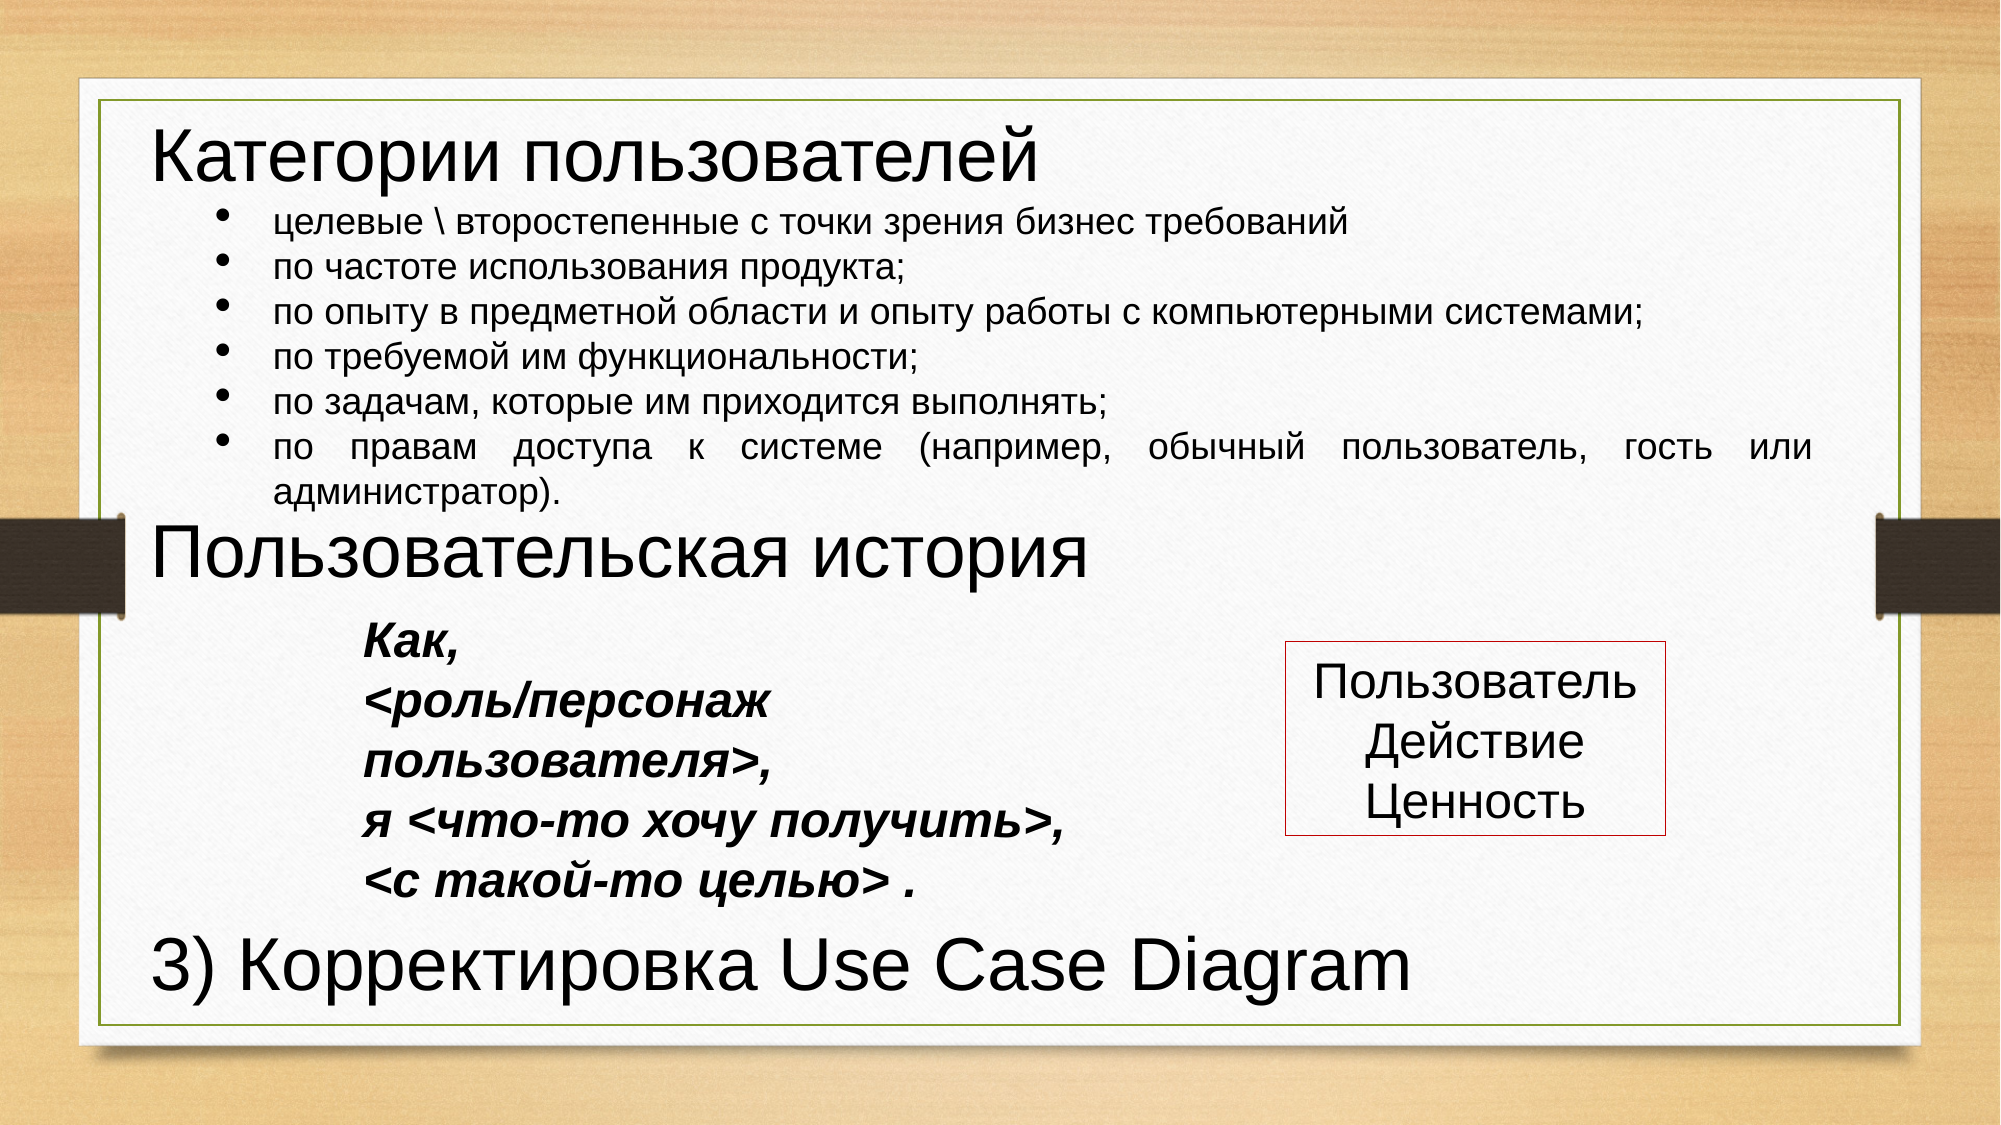

Категории пользователей
целевые \ второстепенные с точки зрения бизнес требований
по частоте использования продукта;
по опыту в предметной области и опыту работы с компьютерными системами;
по требуемой им функциональности;
по задачам, которые им приходится выполнять;
по правам доступа к системе (например, обычный пользователь, гость или администратор).
Пользовательская история
Как,
<роль/персонаж пользователя>,
я <что-то хочу получить>,
<с такой-то целью> .
Пользователь
Действие
Ценность
3) Корректировка Use Case Diagram